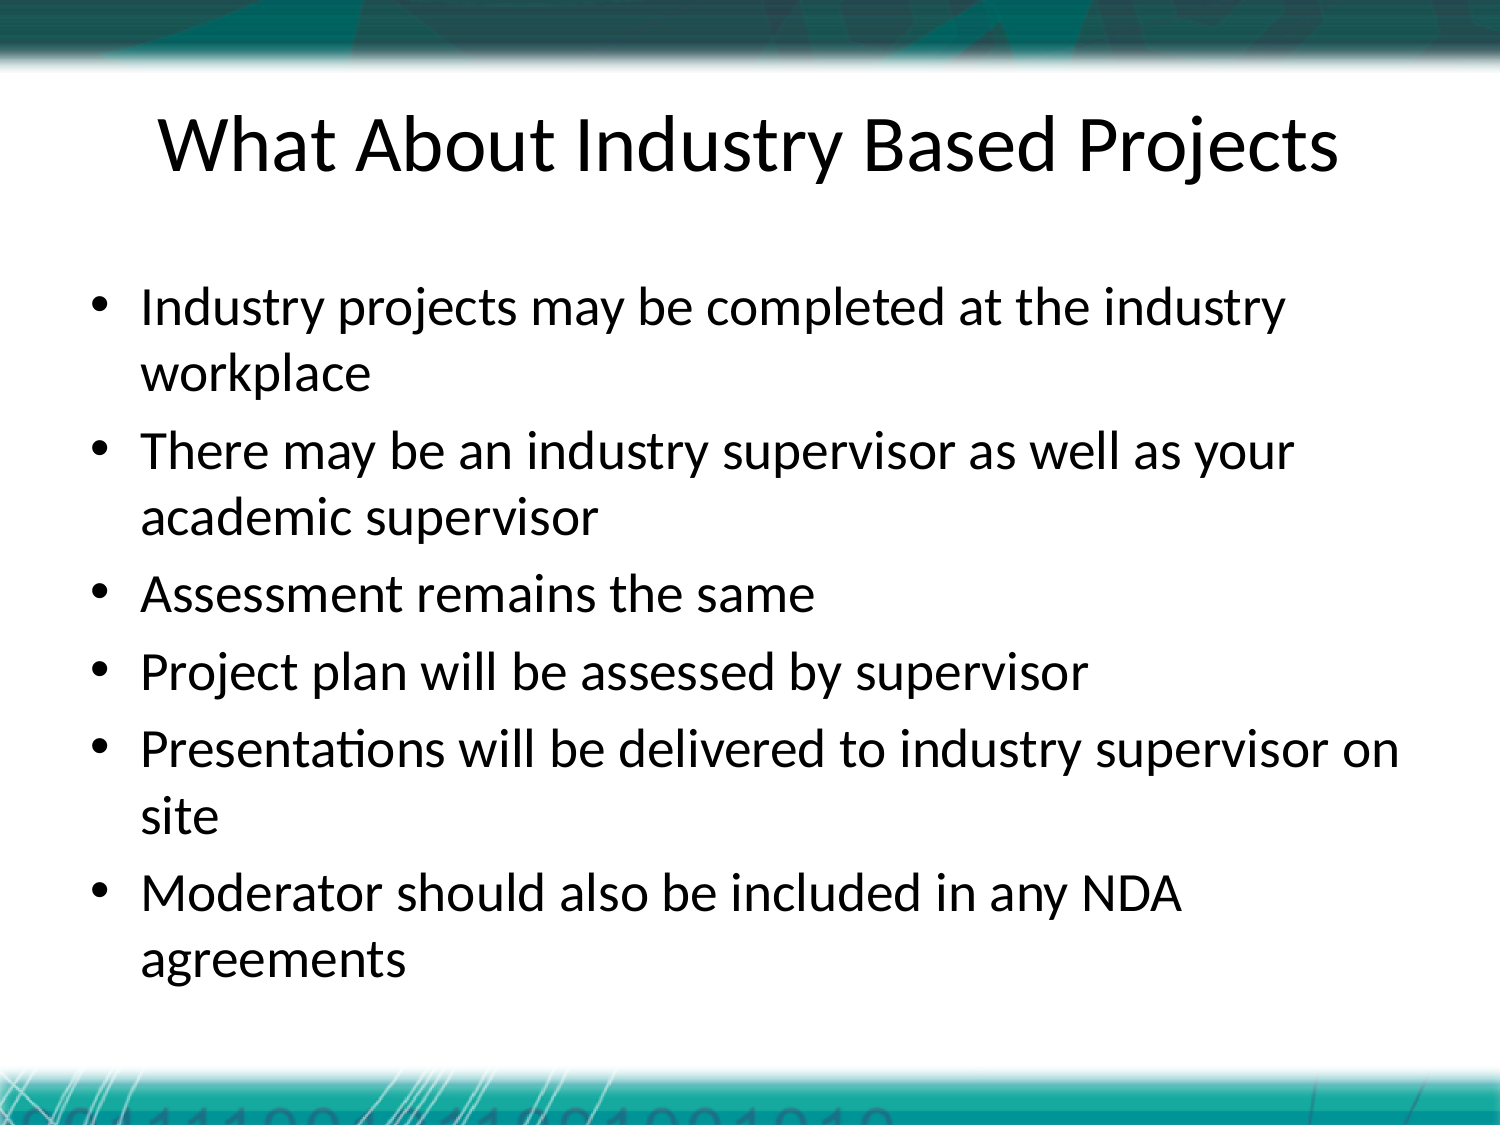

# What About Industry Based Projects
Industry projects may be completed at the industry workplace
There may be an industry supervisor as well as your academic supervisor
Assessment remains the same
Project plan will be assessed by supervisor
Presentations will be delivered to industry supervisor on site
Moderator should also be included in any NDA agreements